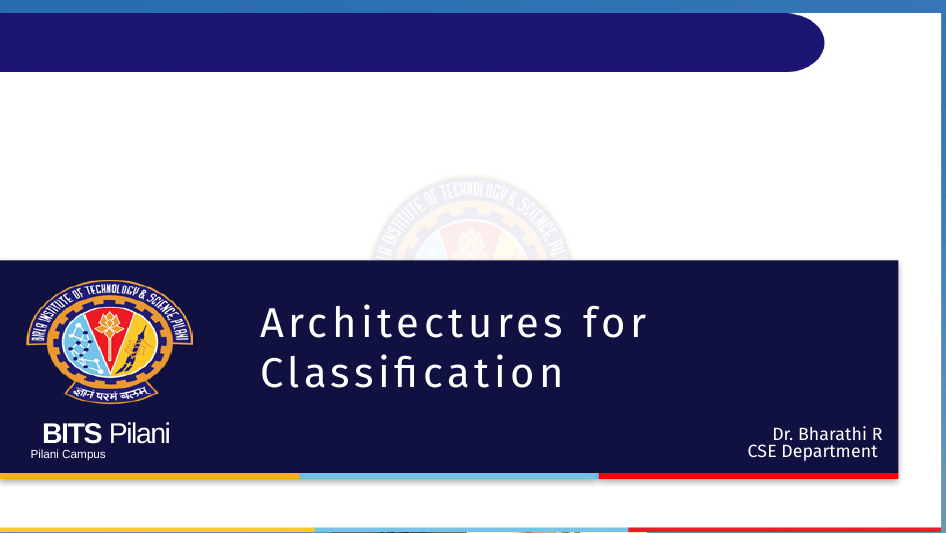

# Architectures for Classification
Dr. Bharathi R
CSE Department